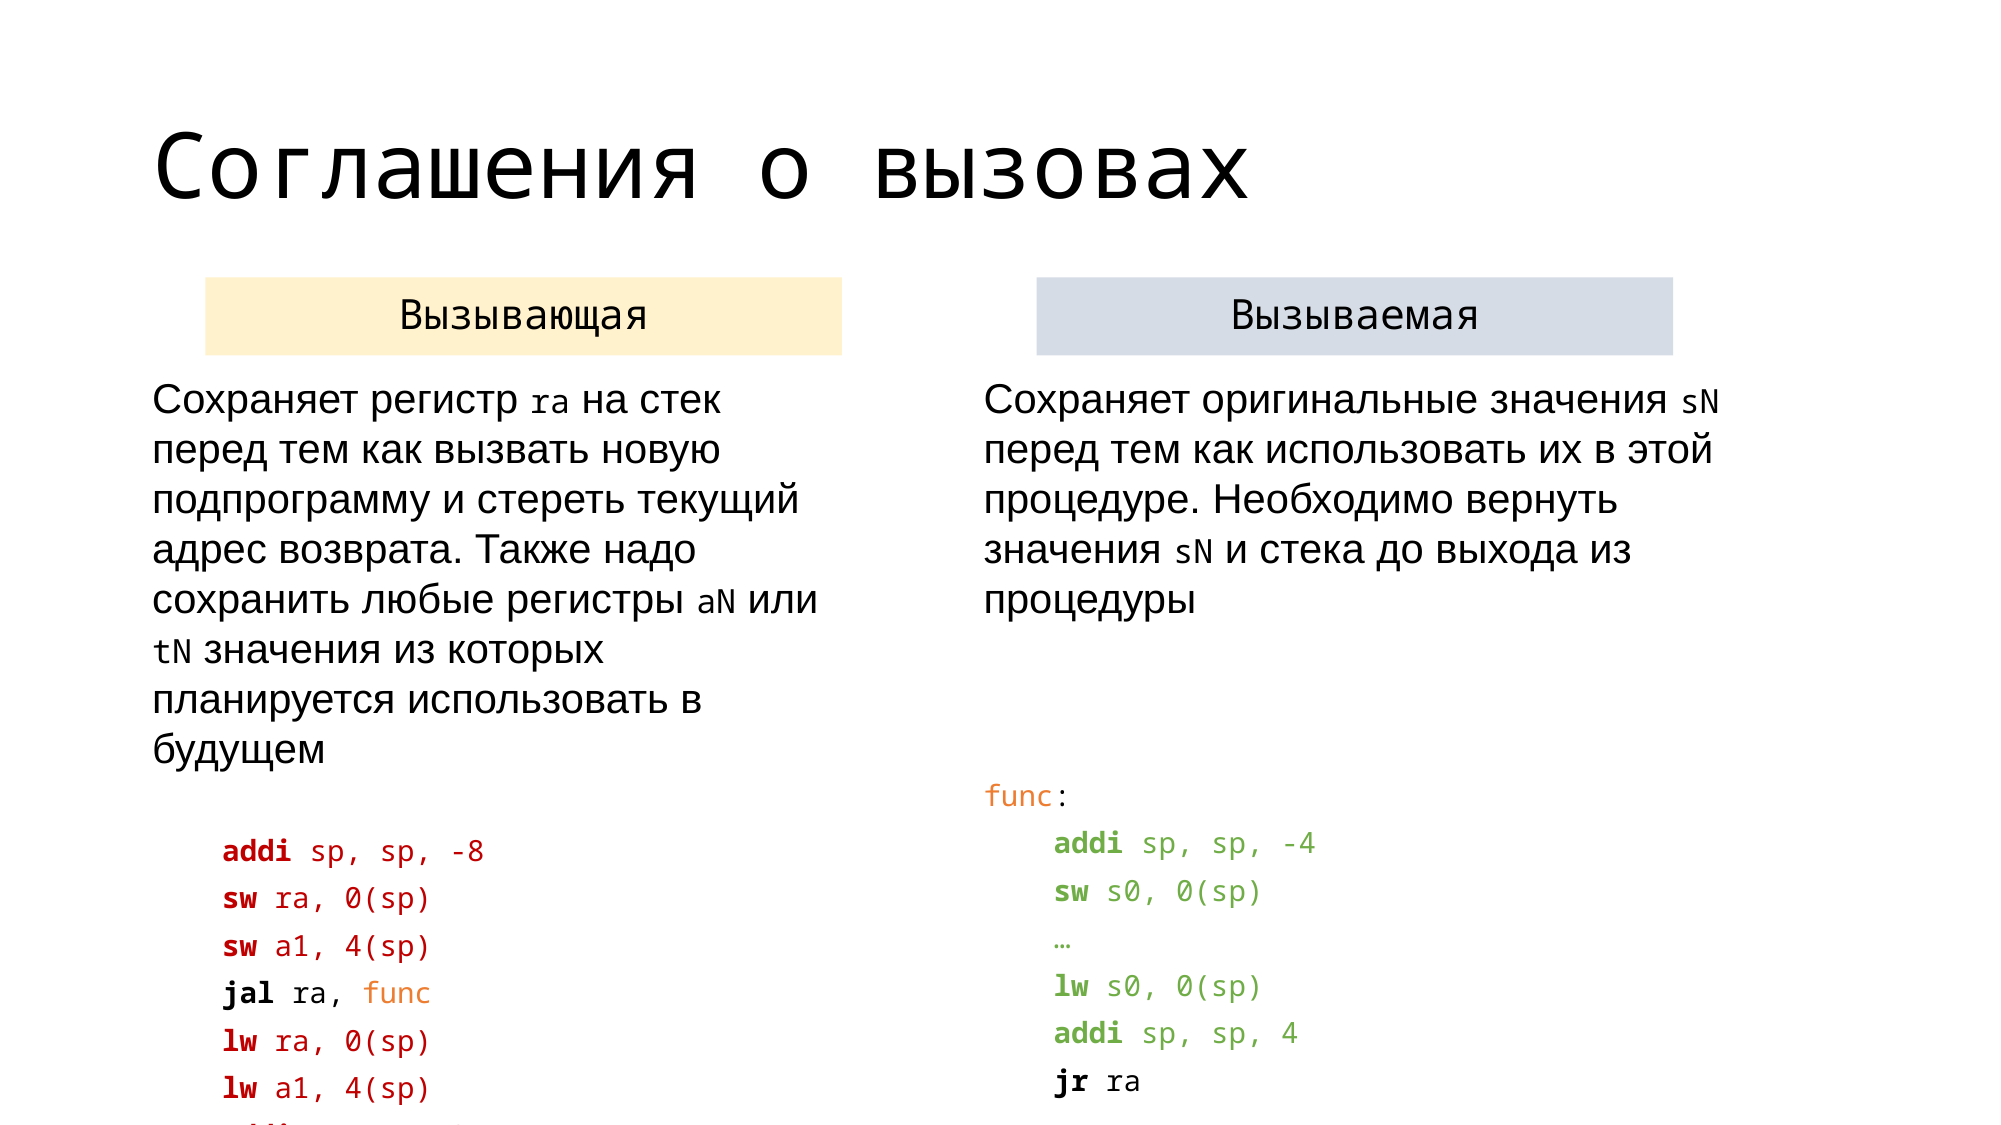

# Соглашения о вызовах
Вызывающая
Вызываемая
Сохраняет регистр ra на стек перед тем как вызвать новую подпрограмму и стереть текущий адрес возврата. Также надо сохранить любые регистры aN или tN значения из которых планируется использовать в будущем

    addi sp, sp, -8
    sw ra, 0(sp)
    sw a1, 4(sp)
    jal ra, func
    lw ra, 0(sp)
    lw a1, 4(sp)
    addi sp, sp, 8

Сохраняет оригинальные значения sN перед тем как использовать их в этой процедуре. Необходимо вернуть значения sN и стека до выхода из процедуры

func:
    addi sp, sp, -4
    sw s0, 0(sp)
    …
    lw s0, 0(sp)
    addi sp, sp, 4
    jr ra